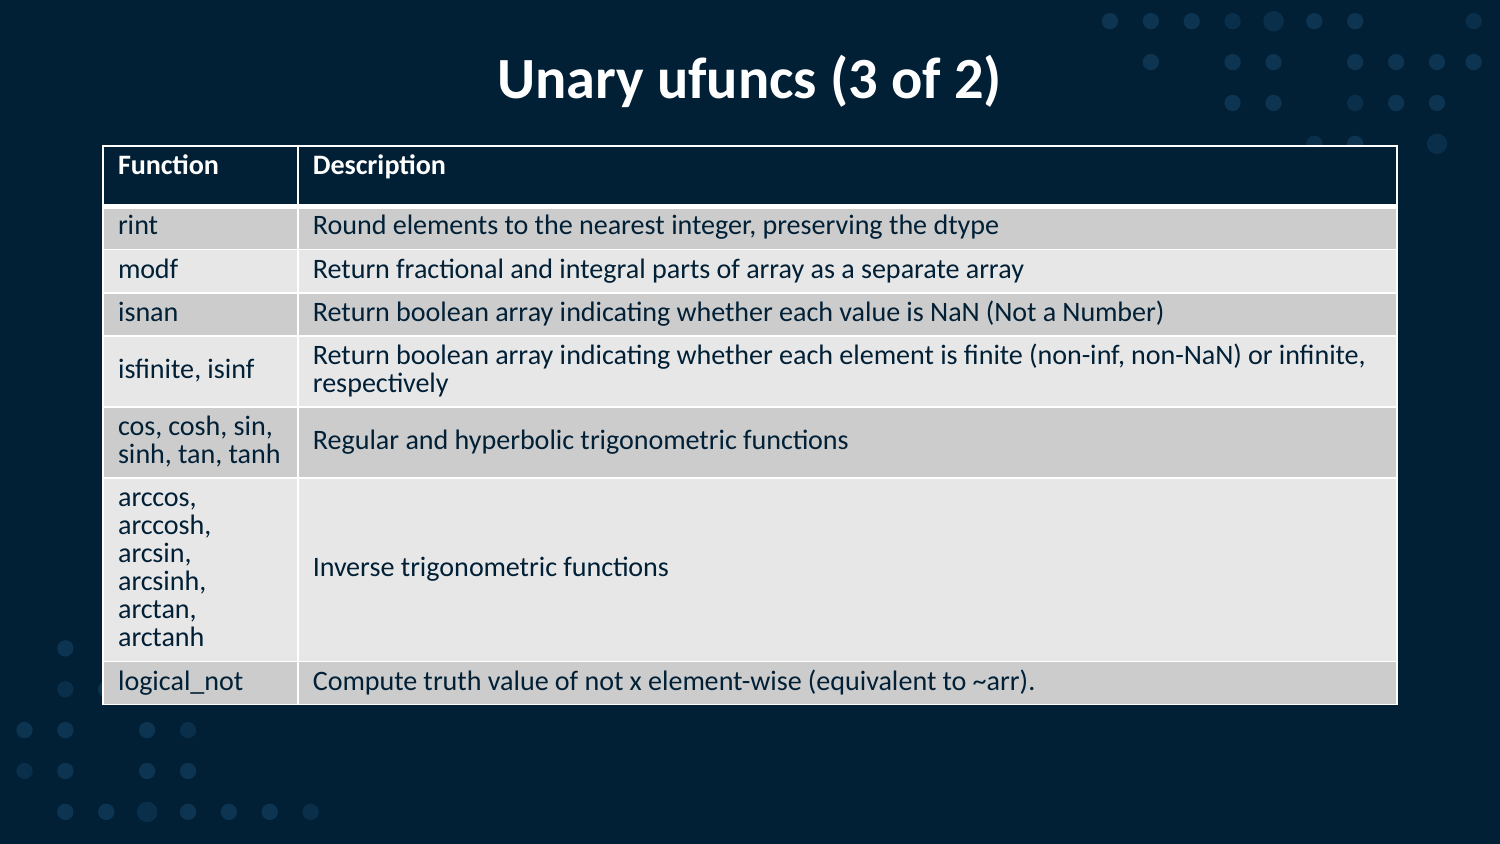

# Unary ufuncs (3 of 2)
| Function | Description |
| --- | --- |
| rint | Round elements to the nearest integer, preserving the dtype |
| modf | Return fractional and integral parts of array as a separate array |
| isnan | Return boolean array indicating whether each value is NaN (Not a Number) |
| isfinite, isinf | Return boolean array indicating whether each element is finite (non-inf, non-NaN) or infinite, respectively |
| cos, cosh, sin, sinh, tan, tanh | Regular and hyperbolic trigonometric functions |
| arccos, arccosh, arcsin, arcsinh, arctan, arctanh | Inverse trigonometric functions |
| logical\_not | Compute truth value of not x element-wise (equivalent to ~arr). |